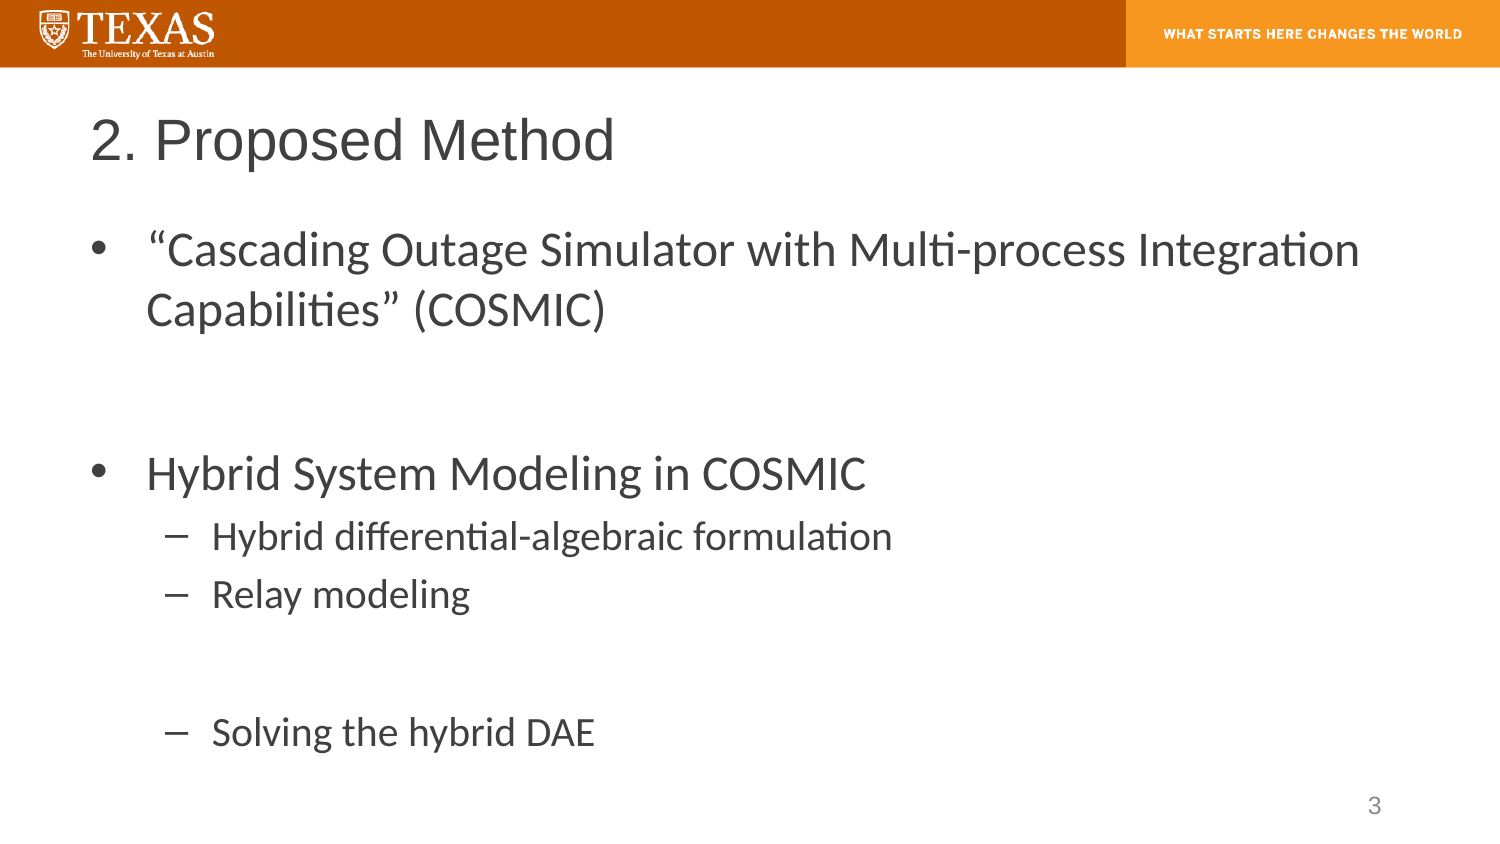

# 2. Proposed Method
“Cascading Outage Simulator with Multi-process Integration Capabilities” (COSMIC)

Hybrid System Modeling in COSMIC
Hybrid differential-algebraic formulation
Relay modeling

Solving the hybrid DAE
3